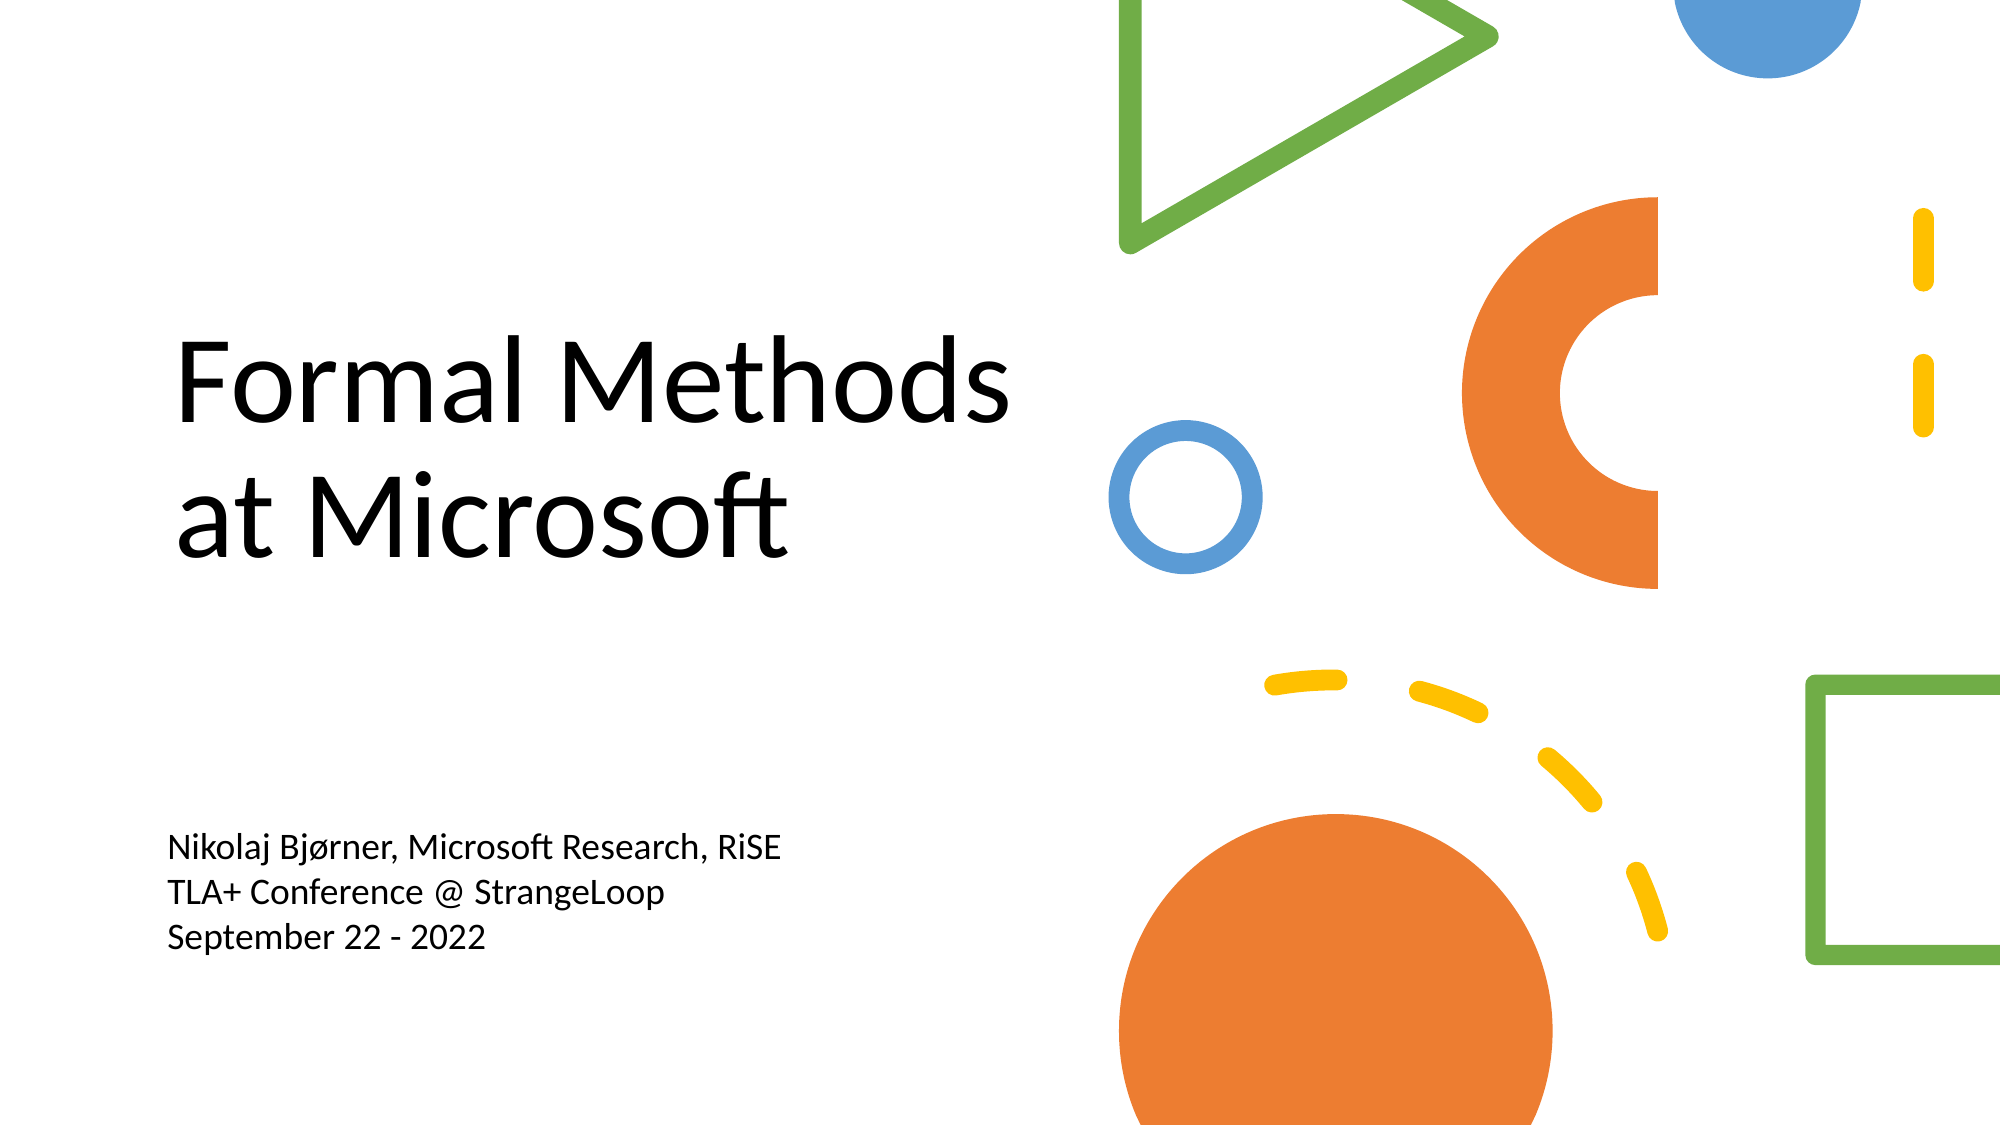

# Formal Methods at Microsoft

Nikolaj Bjørner, Microsoft Research, RiSE
TLA+ Conference @ StrangeLoop
September 22 - 2022